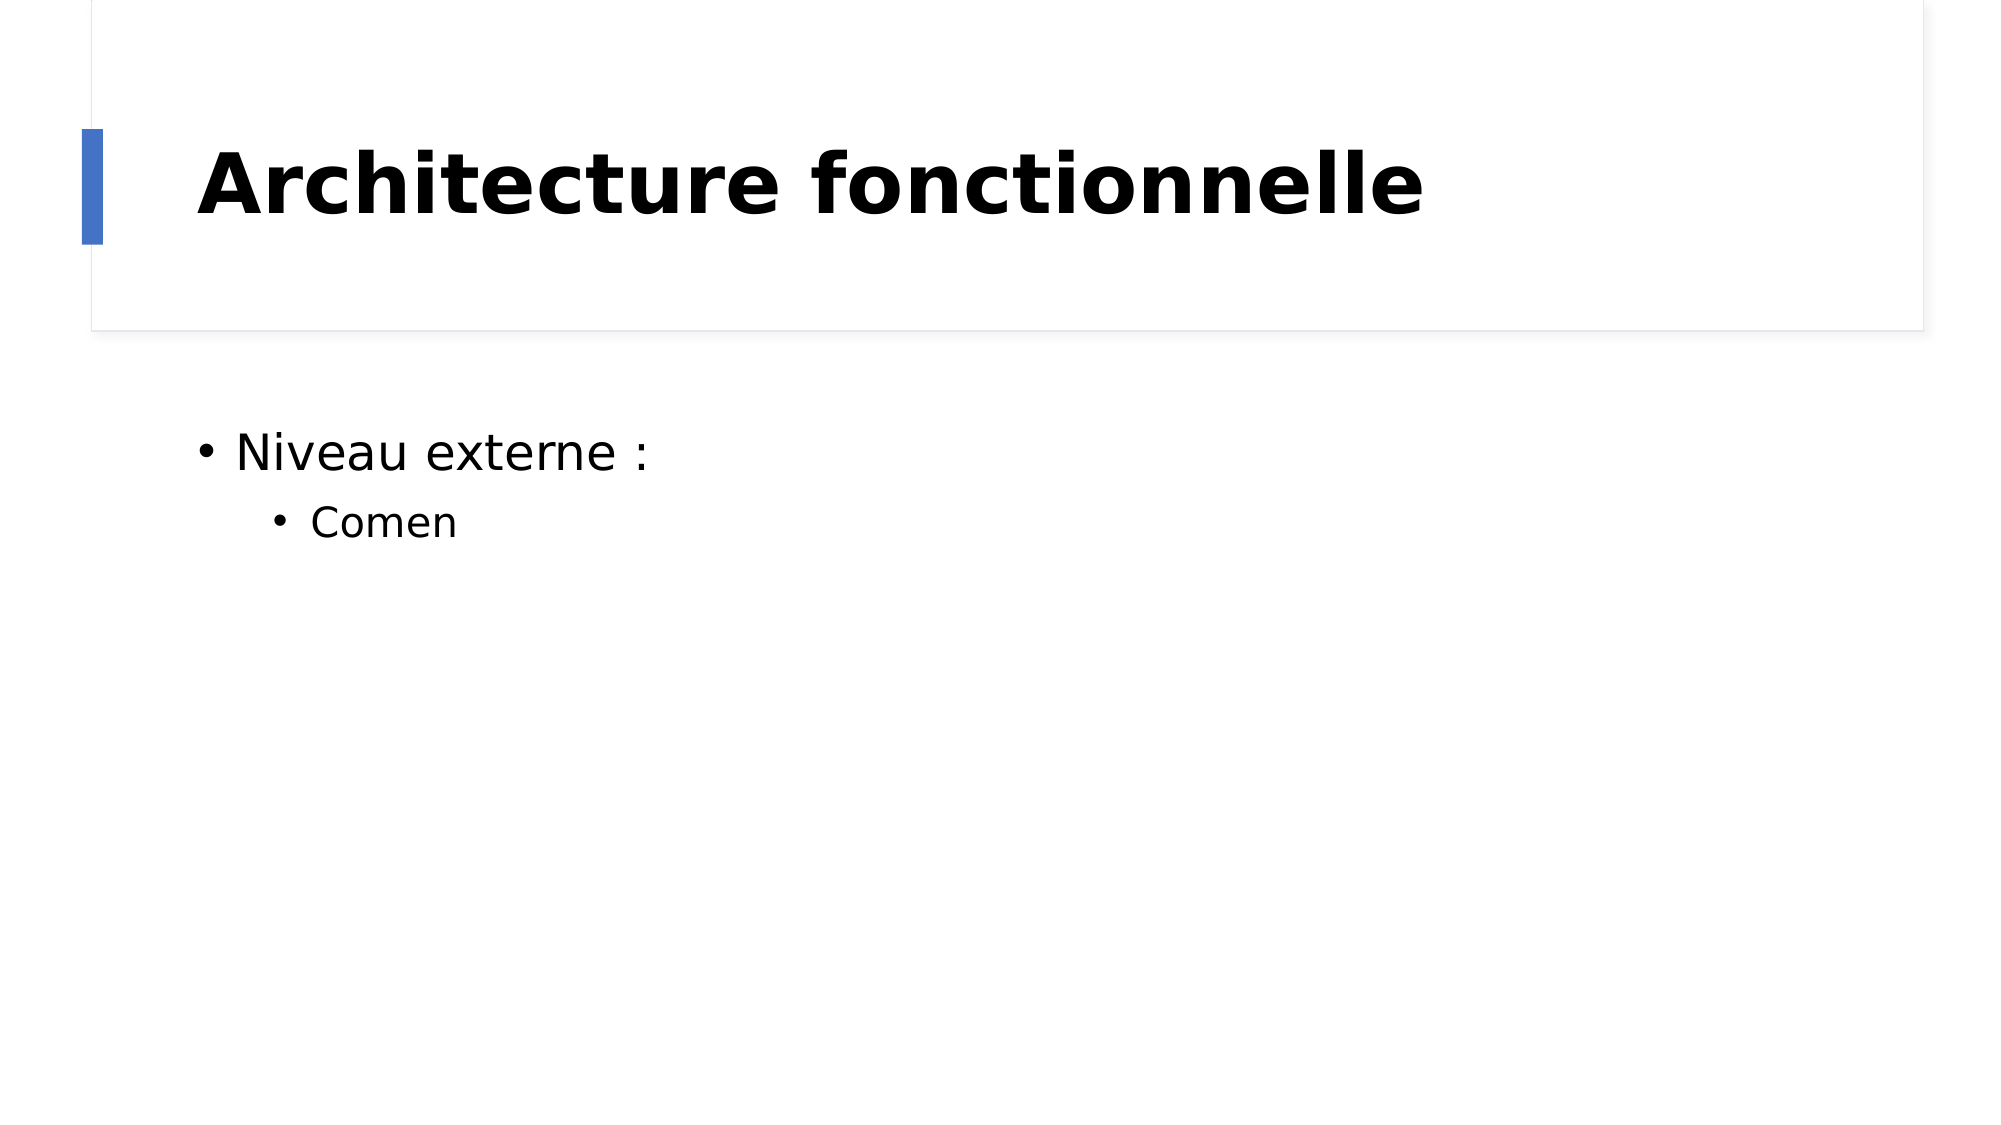

# Architecture fonctionnelle
Niveau externe :
Comen